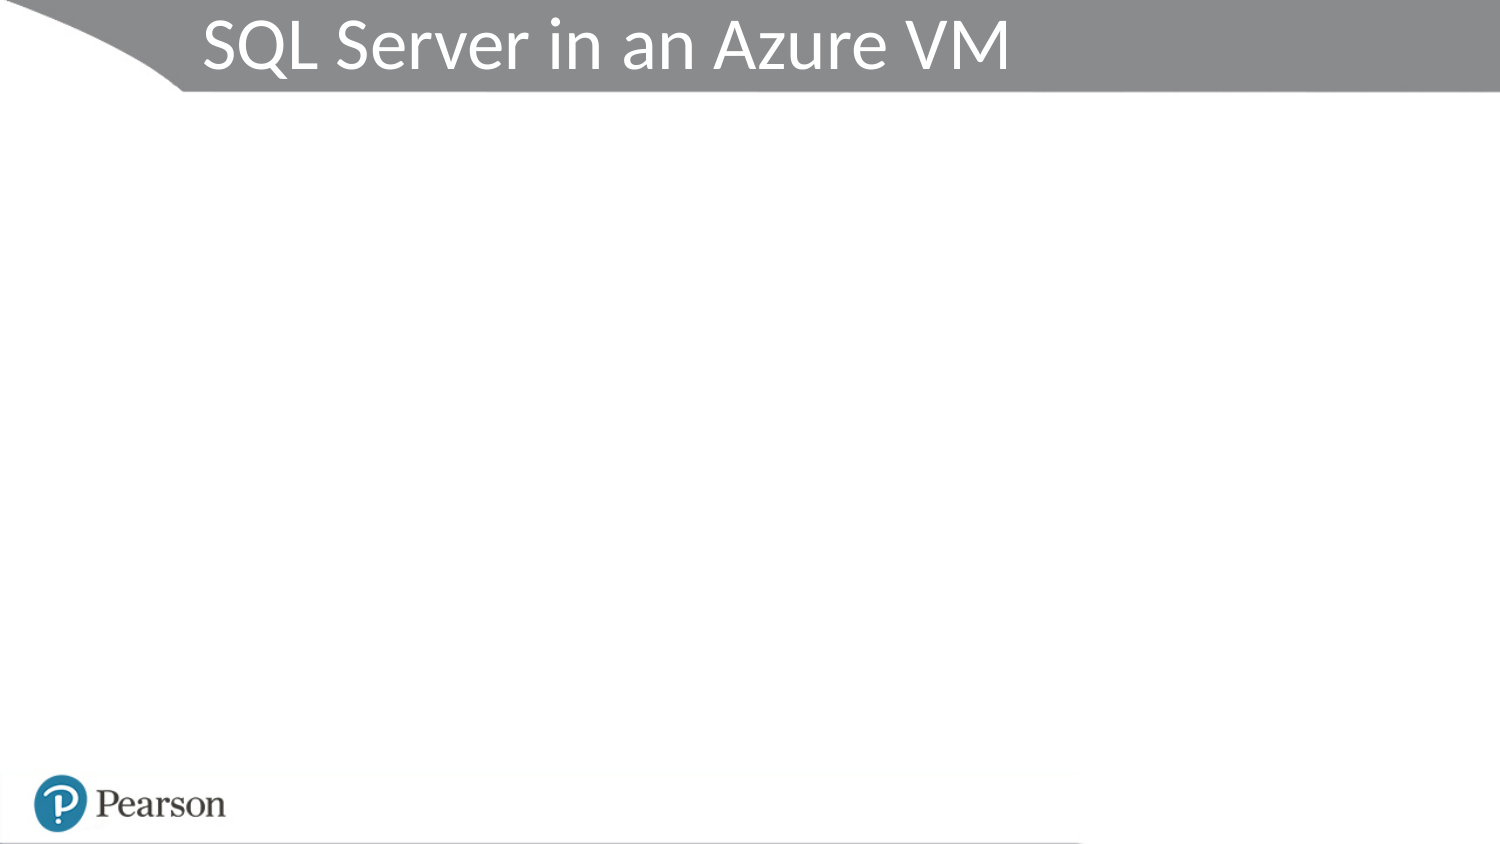

# SQL Server in an Azure VM